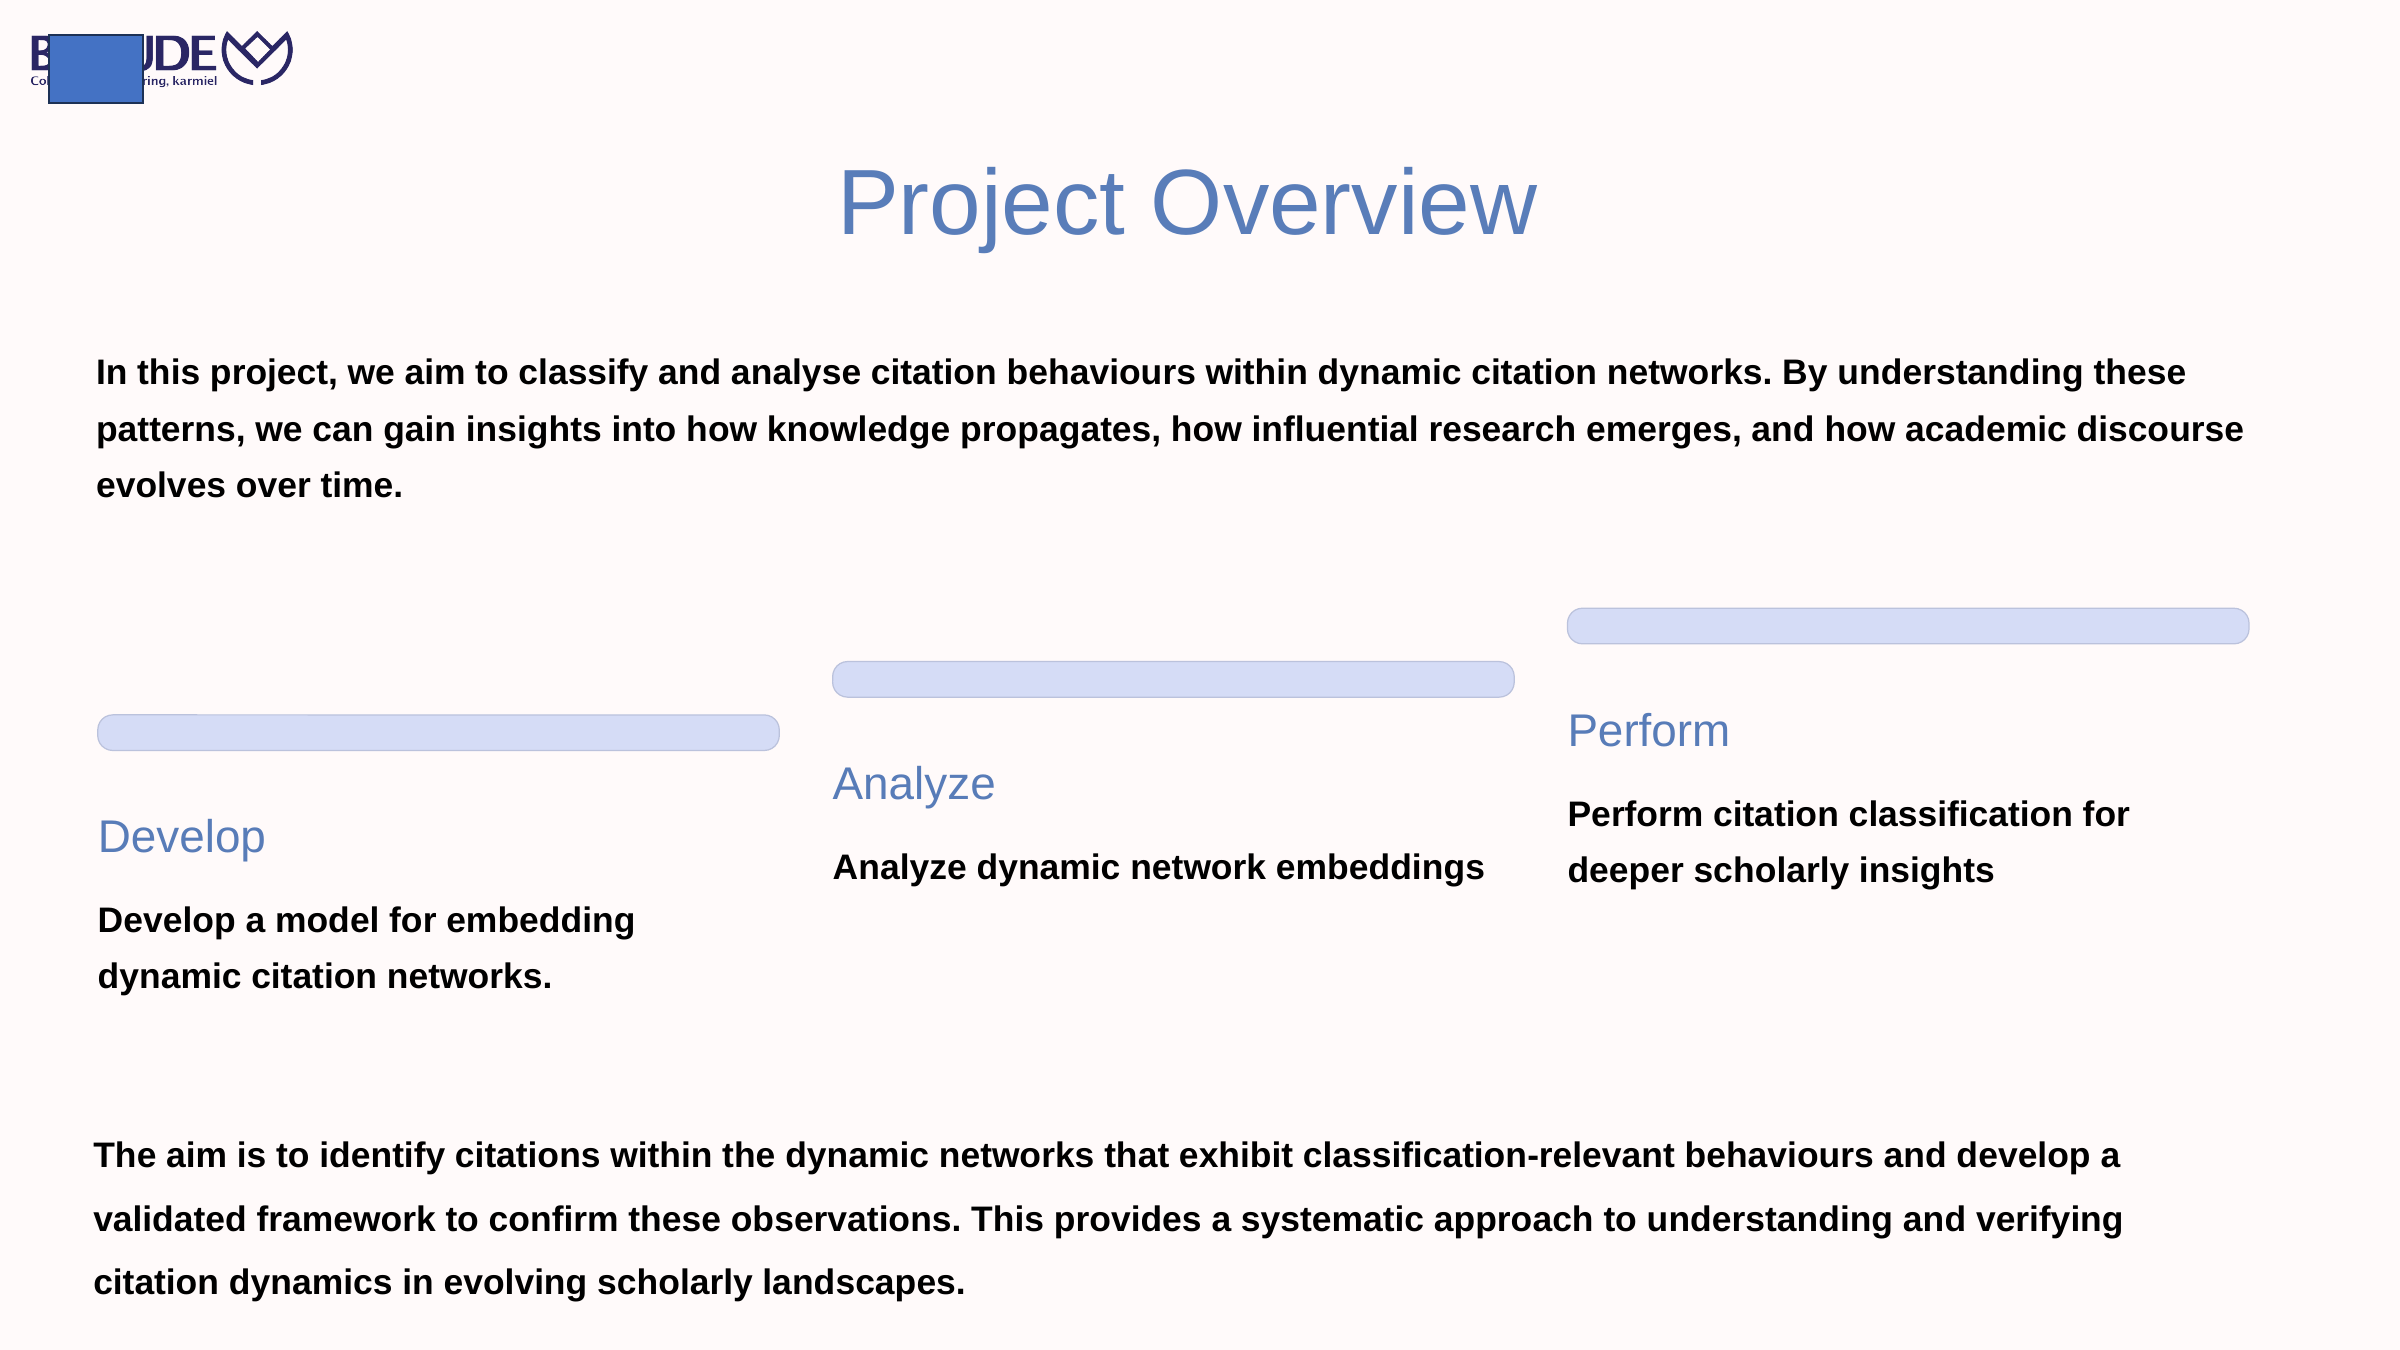

Project Overview
In this project, we aim to classify and analyse citation behaviours within dynamic citation networks. By understanding these patterns, we can gain insights into how knowledge propagates, how influential research emerges, and how academic discourse evolves over time.

Perform

Analyze
Perform citation classification for deeper scholarly insights
Develop
Analyze dynamic network embeddings
Develop a model for embedding dynamic citation networks.

The aim is to identify citations within the dynamic networks that exhibit classification-relevant behaviours and develop a validated framework to confirm these observations. This provides a systematic approach to understanding and verifying citation dynamics in evolving scholarly landscapes.